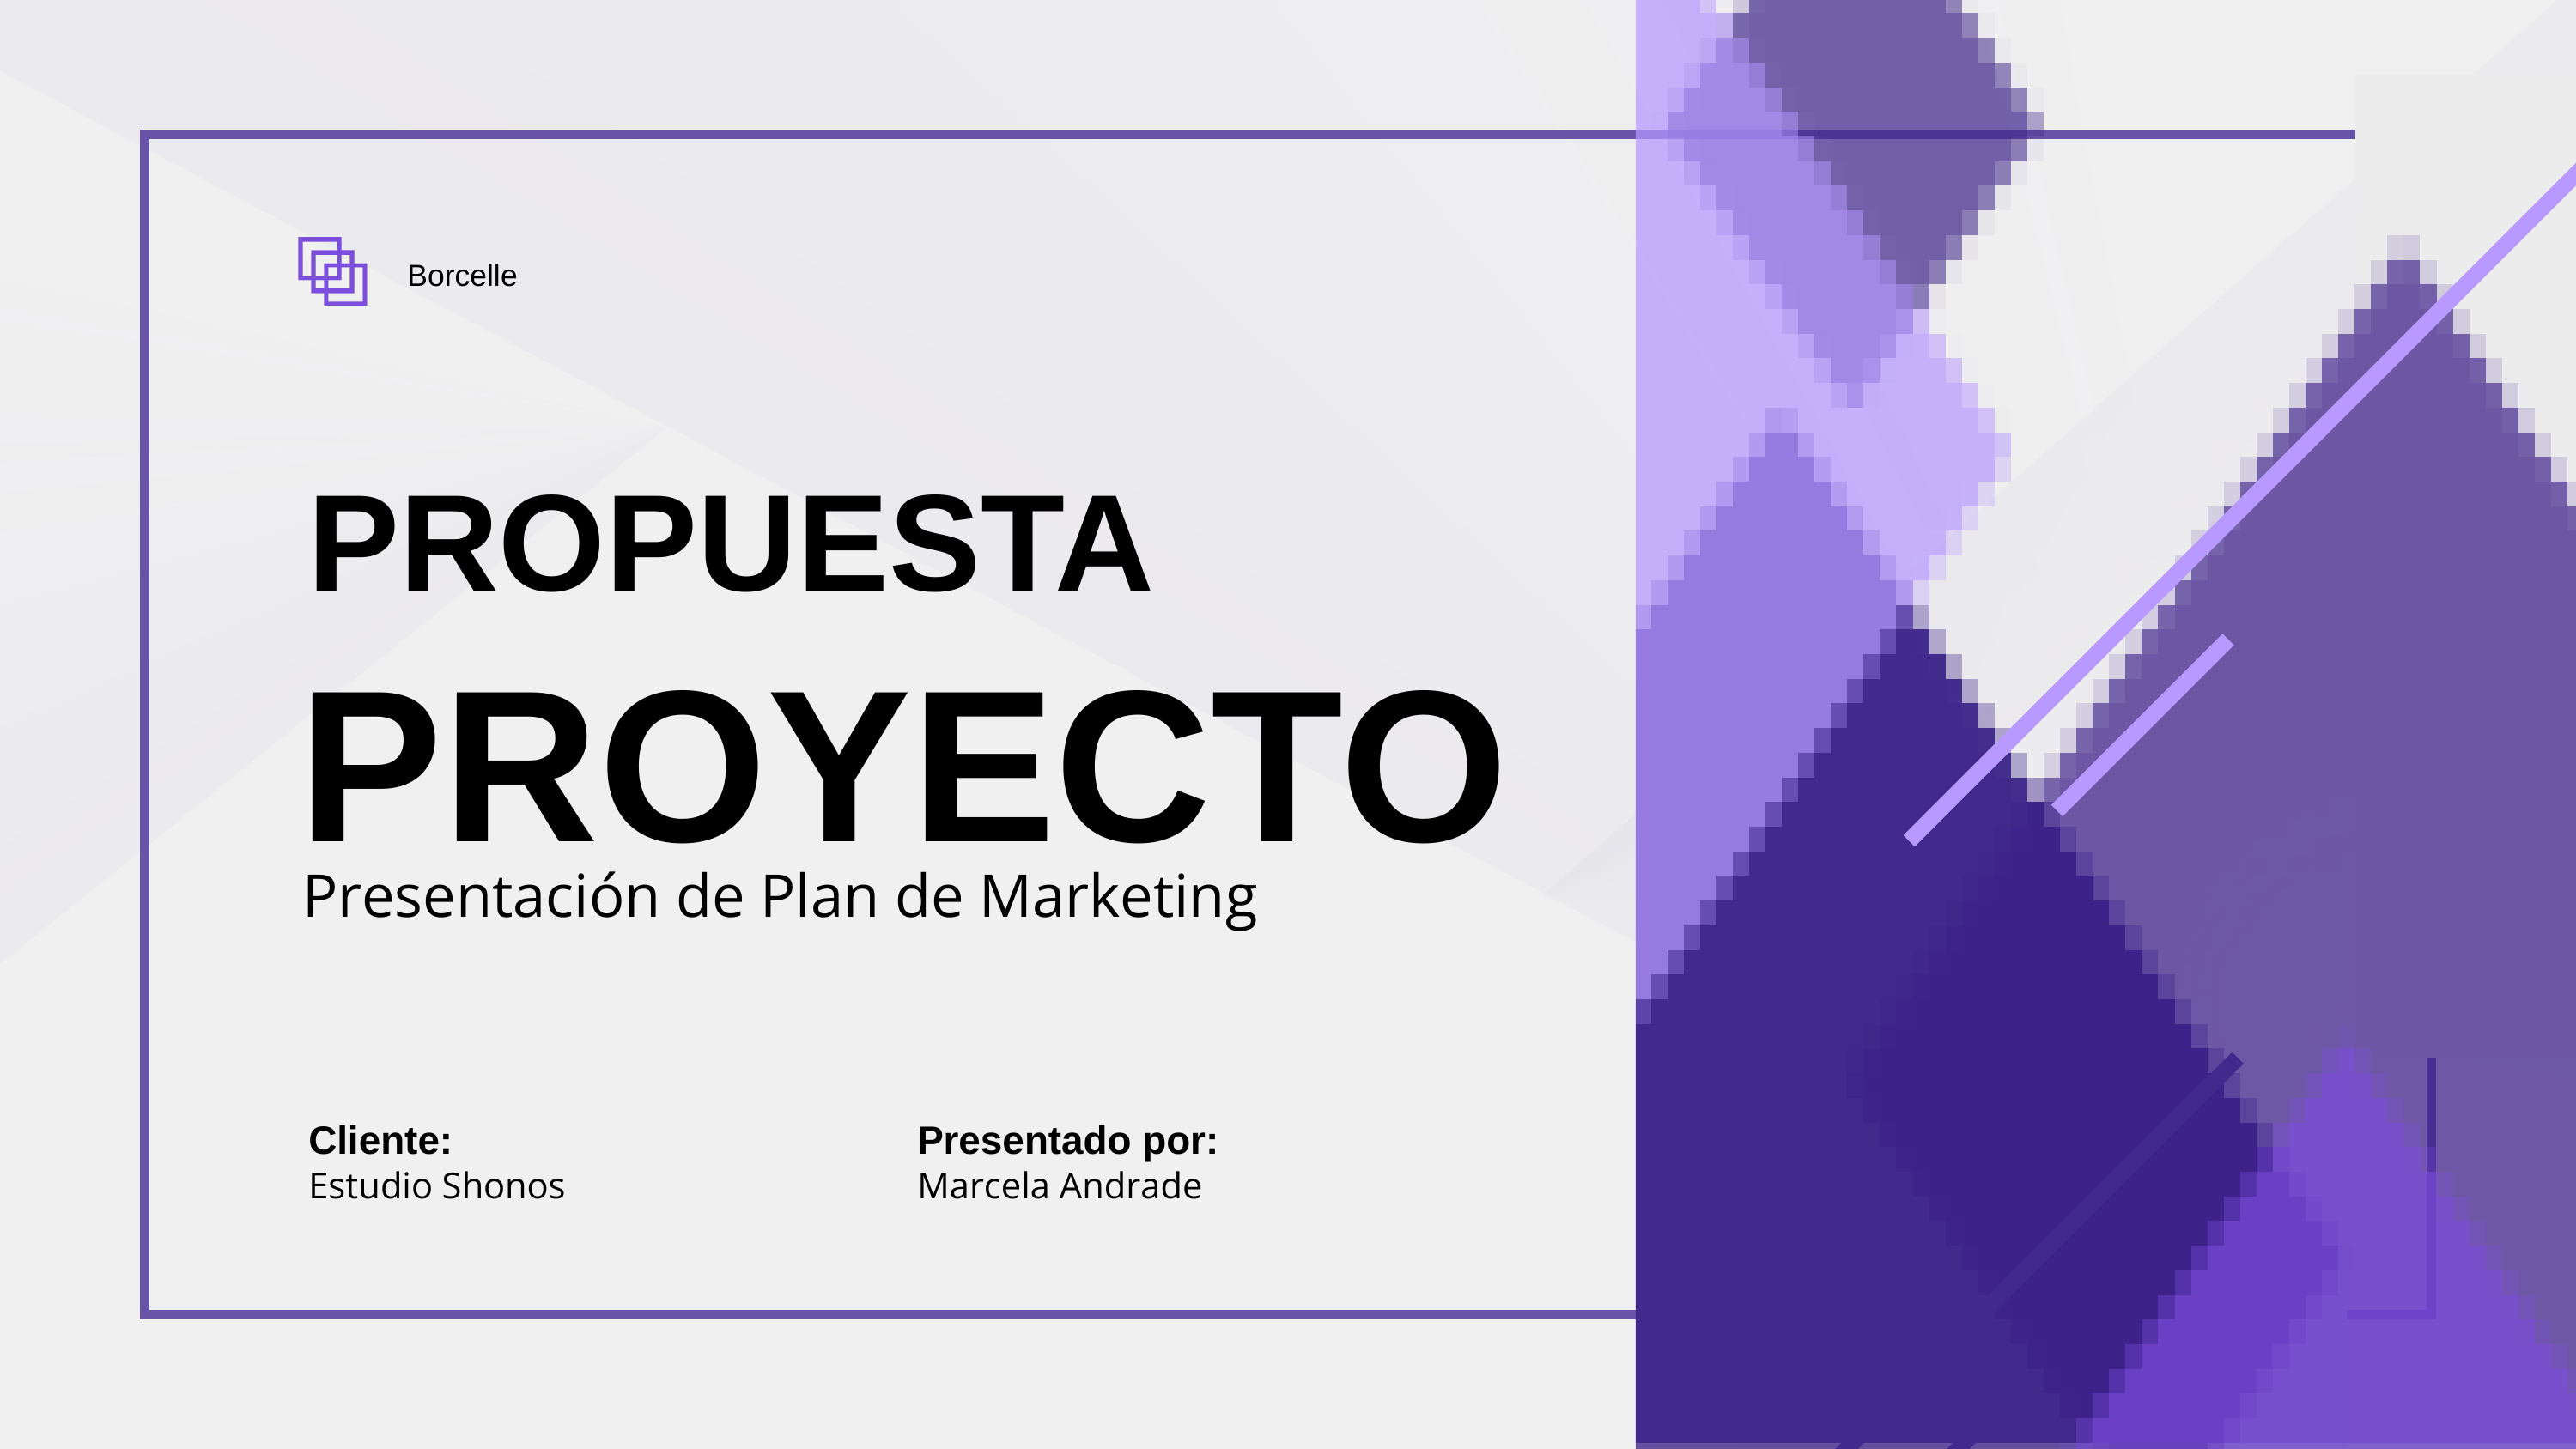

Borcelle
PROPUESTA

PROYECTO

Presentación de Plan de Marketing

Cliente:
Presentado por:
Estudio Shonos
Marcela Andrade